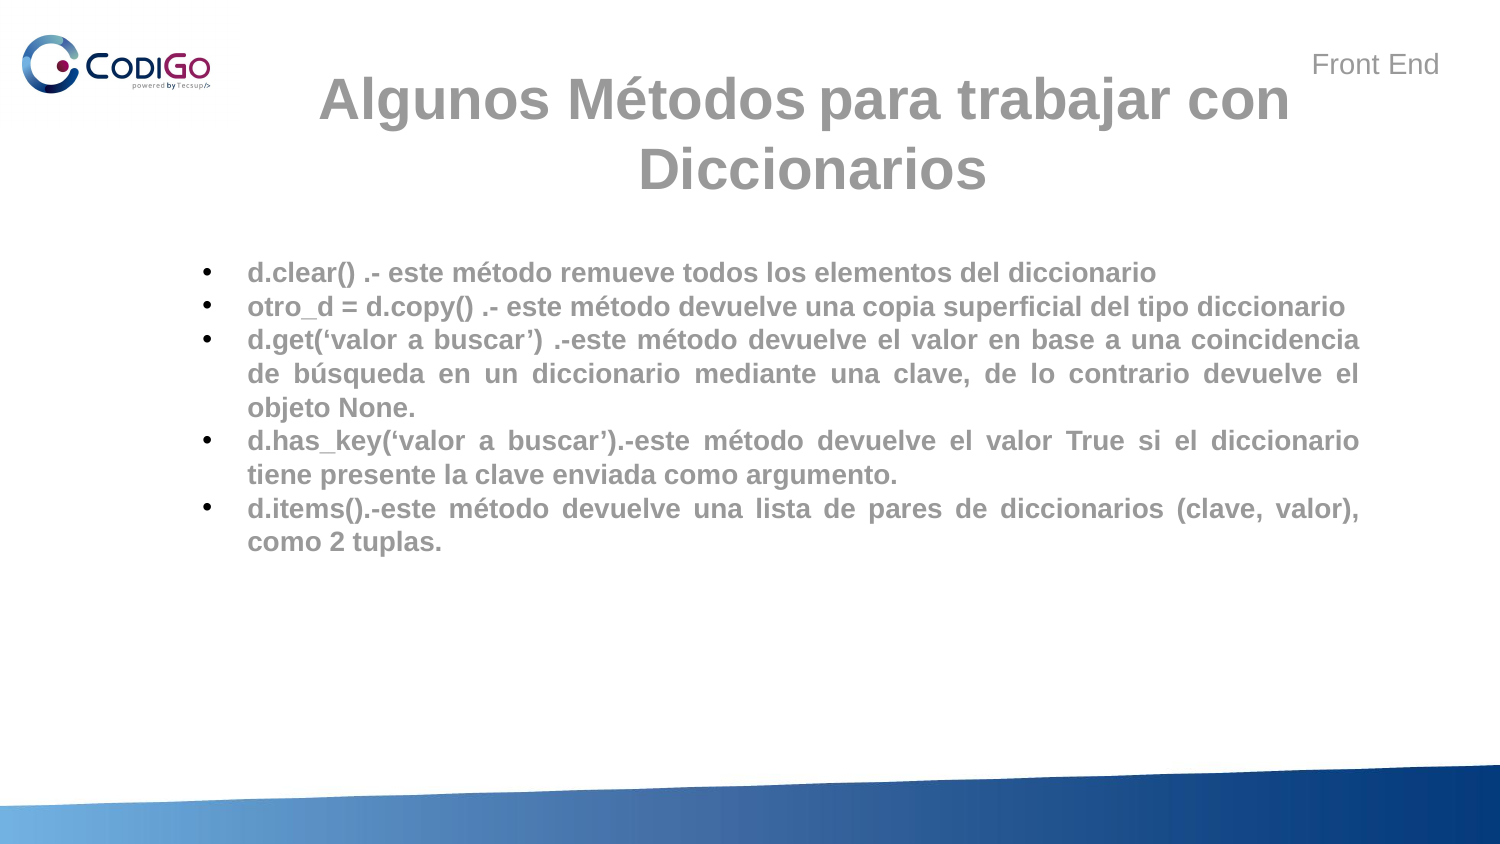

# Algunos Métodos para trabajar con  Diccionarios
d.clear() .- este método remueve todos los elementos del diccionario
otro_d = d.copy() .- este método devuelve una copia superficial del tipo diccionario
d.get(‘valor a buscar’) .-este método devuelve el valor en base a una coincidencia de búsqueda en un diccionario mediante una clave, de lo contrario devuelve el objeto None.
d.has_key(‘valor a buscar’).-este método devuelve el valor True si el diccionario tiene presente la clave enviada como argumento.
d.items().-este método devuelve una lista de pares de diccionarios (clave, valor), como 2 tuplas.